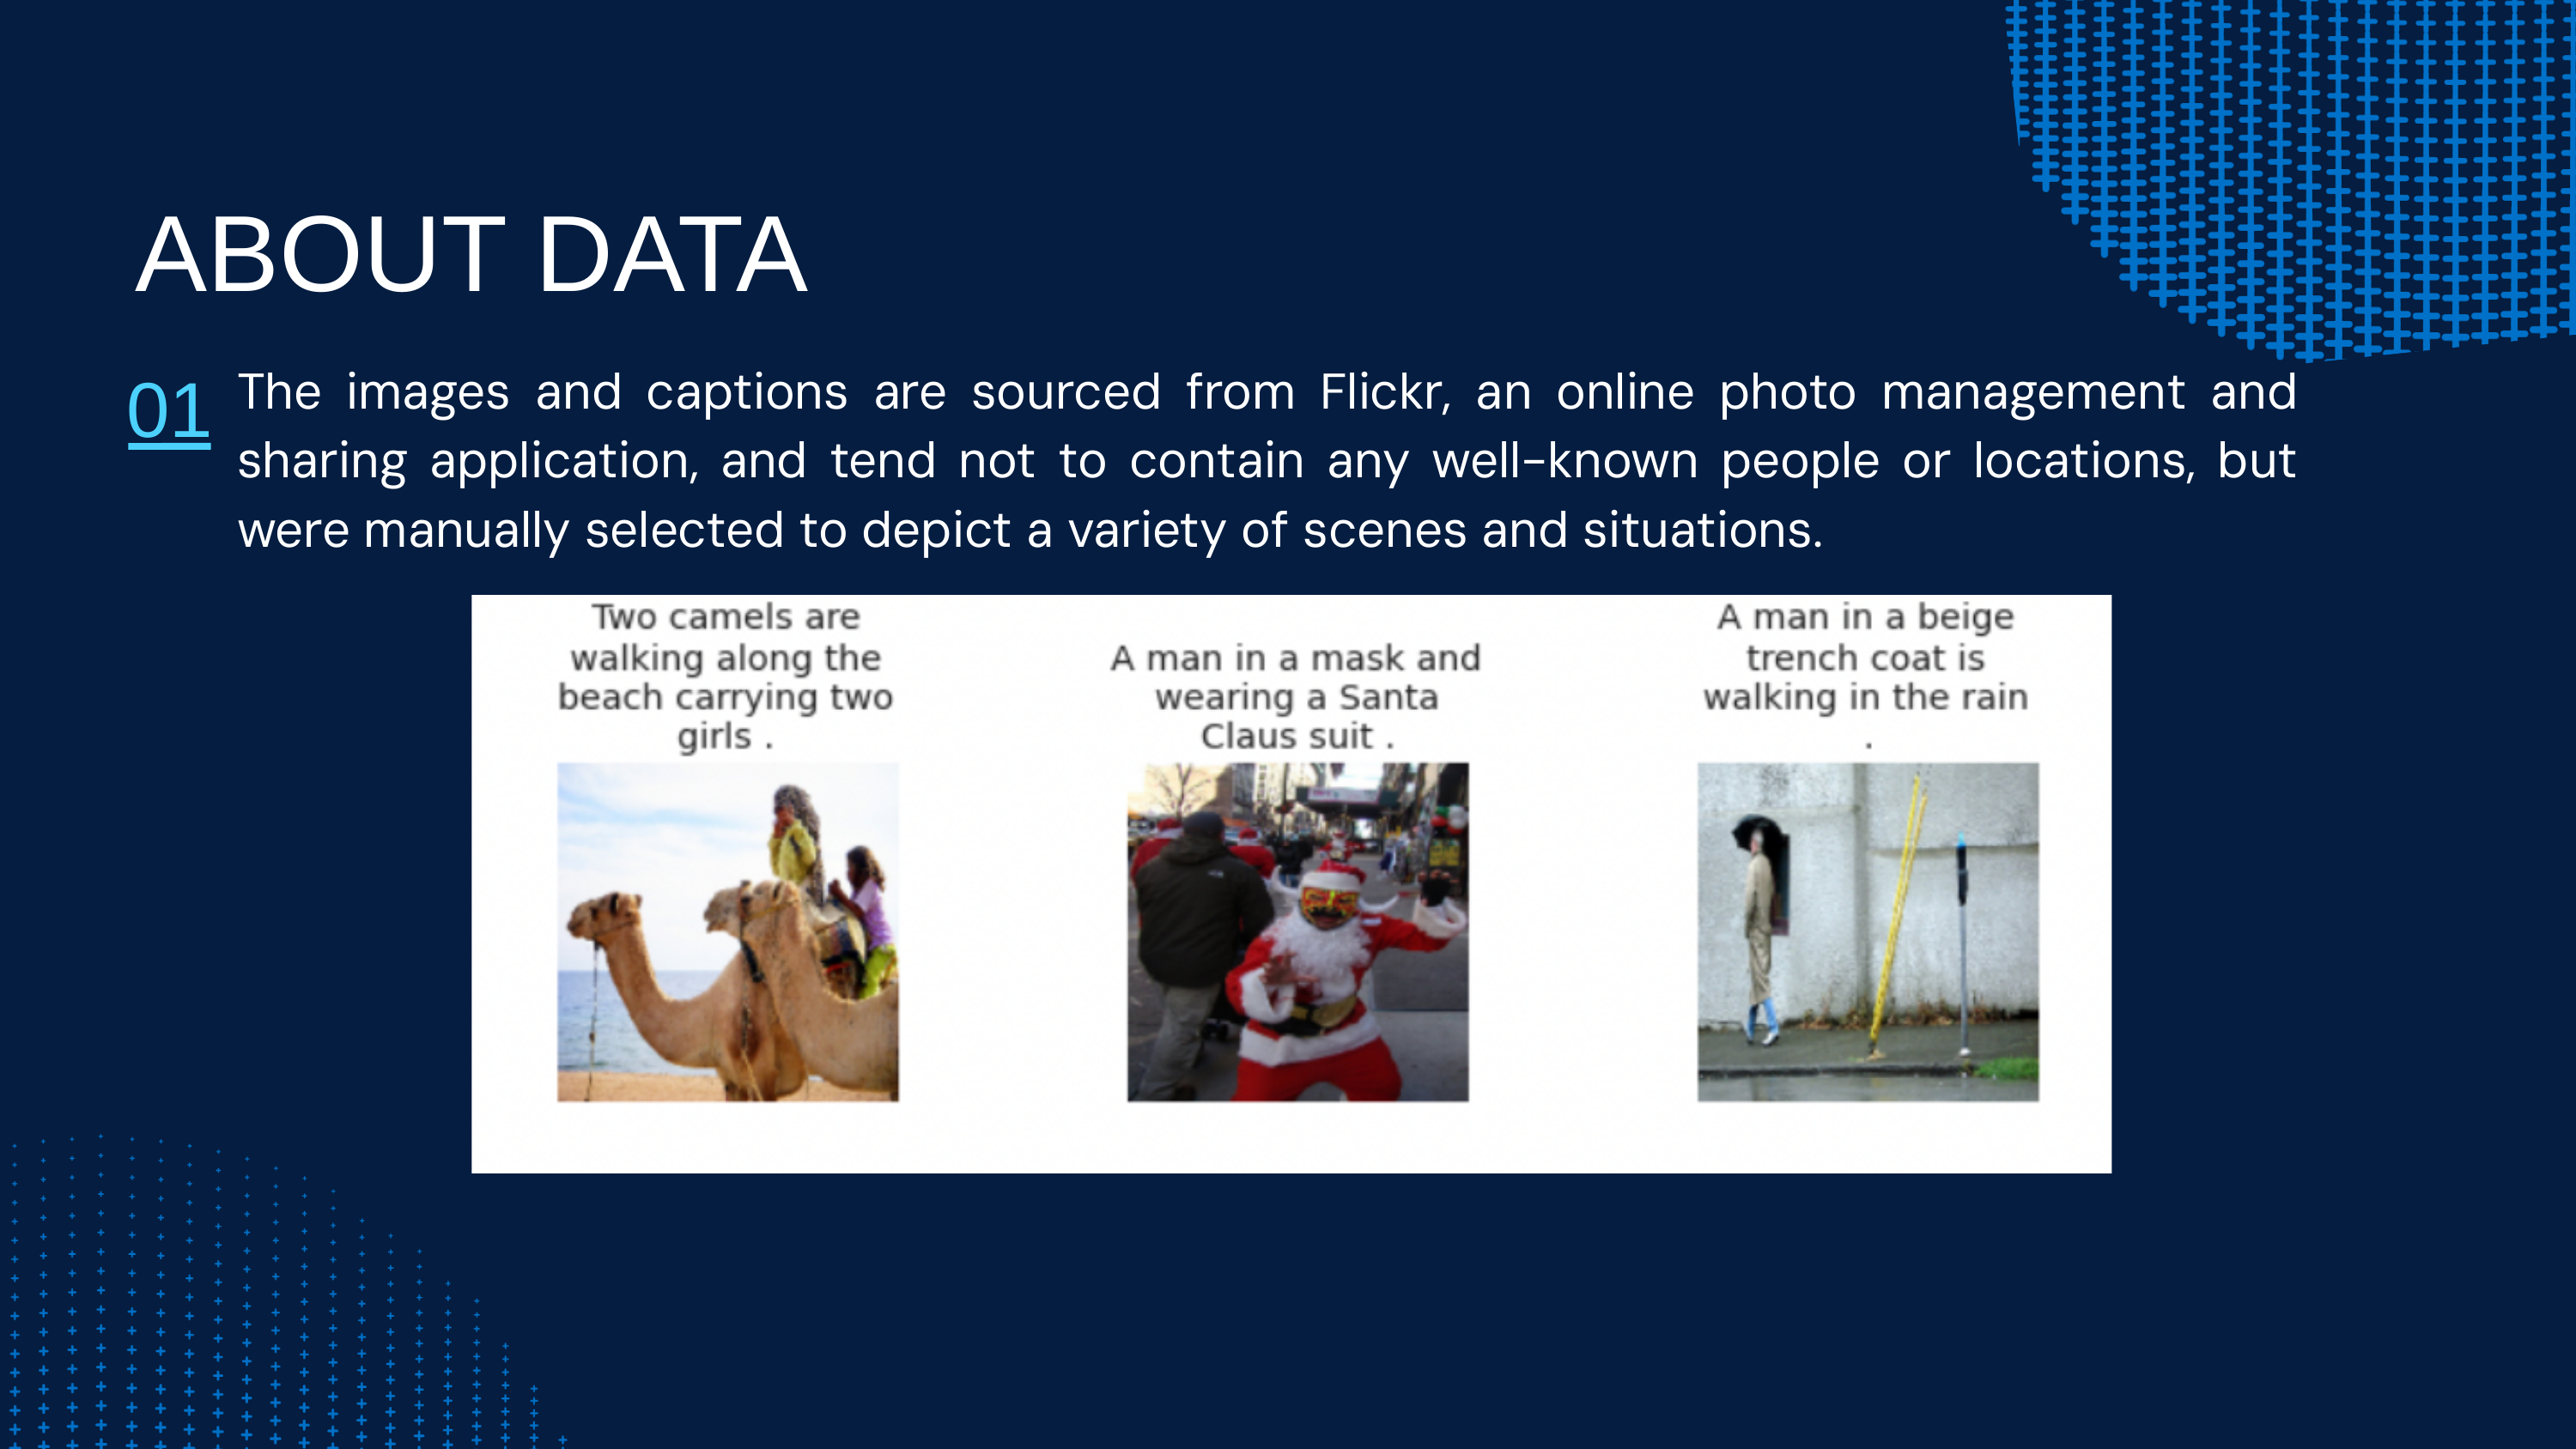

ABOUT DATA
01
The images and captions are sourced from Flickr, an online photo management and sharing application, and tend not to contain any well-known people or locations, but were manually selected to depict a variety of scenes and situations.